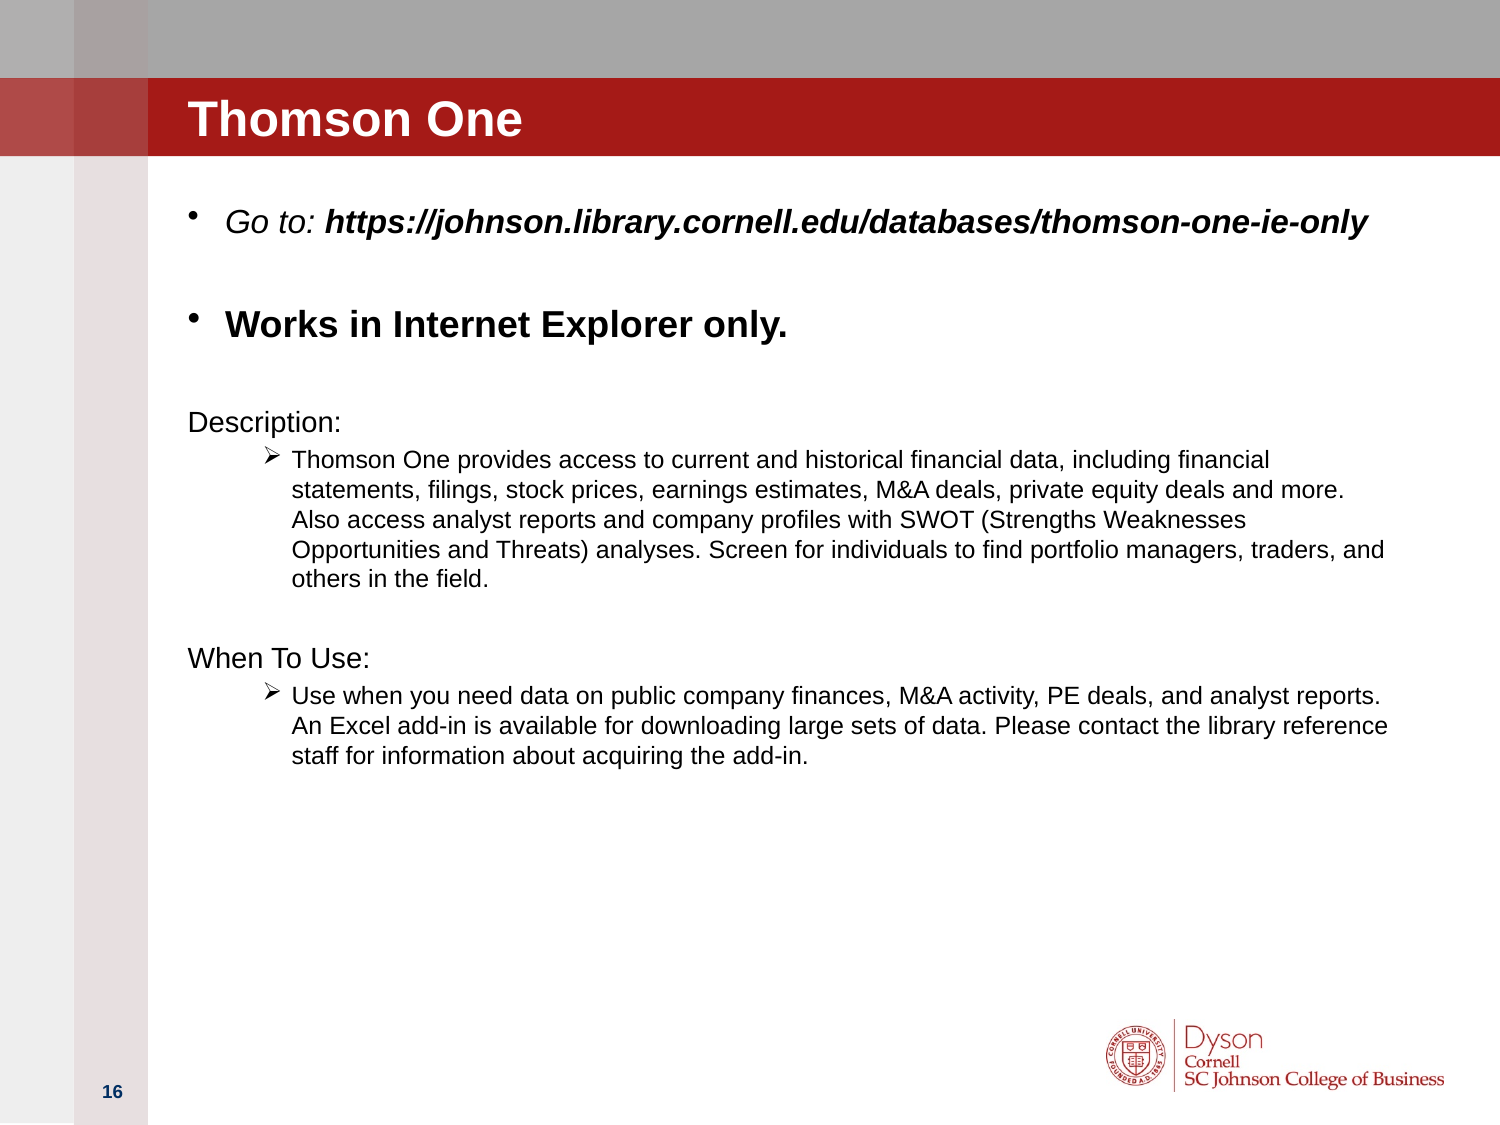

# Thomson One
Go to: https://johnson.library.cornell.edu/databases/thomson-one-ie-only

Works in Internet Explorer only.

Description:
Thomson One provides access to current and historical financial data, including financial statements, filings, stock prices, earnings estimates, M&A deals, private equity deals and more. Also access analyst reports and company profiles with SWOT (Strengths Weaknesses Opportunities and Threats) analyses. Screen for individuals to find portfolio managers, traders, and others in the field.

When To Use:
Use when you need data on public company finances, M&A activity, PE deals, and analyst reports. An Excel add-in is available for downloading large sets of data. Please contact the library reference staff for information about acquiring the add-in.

16